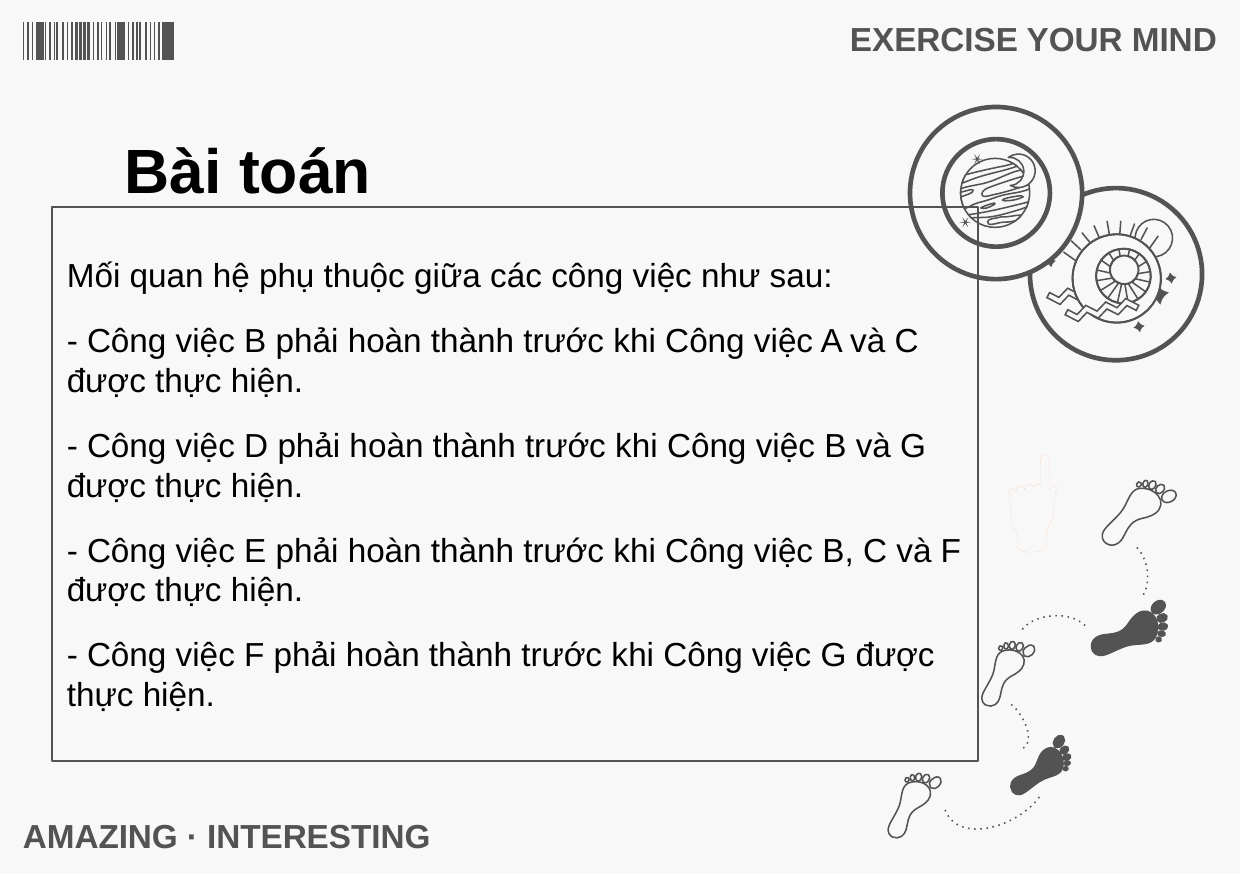

EXERCISE YOUR MIND
# Bài toán

Mối quan hệ phụ thuộc giữa các công việc như sau:
- Công việc B phải hoàn thành trước khi Công việc A và C được thực hiện.
- Công việc D phải hoàn thành trước khi Công việc B và G được thực hiện.
- Công việc E phải hoàn thành trước khi Công việc B, C và F được thực hiện.
- Công việc F phải hoàn thành trước khi Công việc G được thực hiện.

AMAZING · INTERESTING